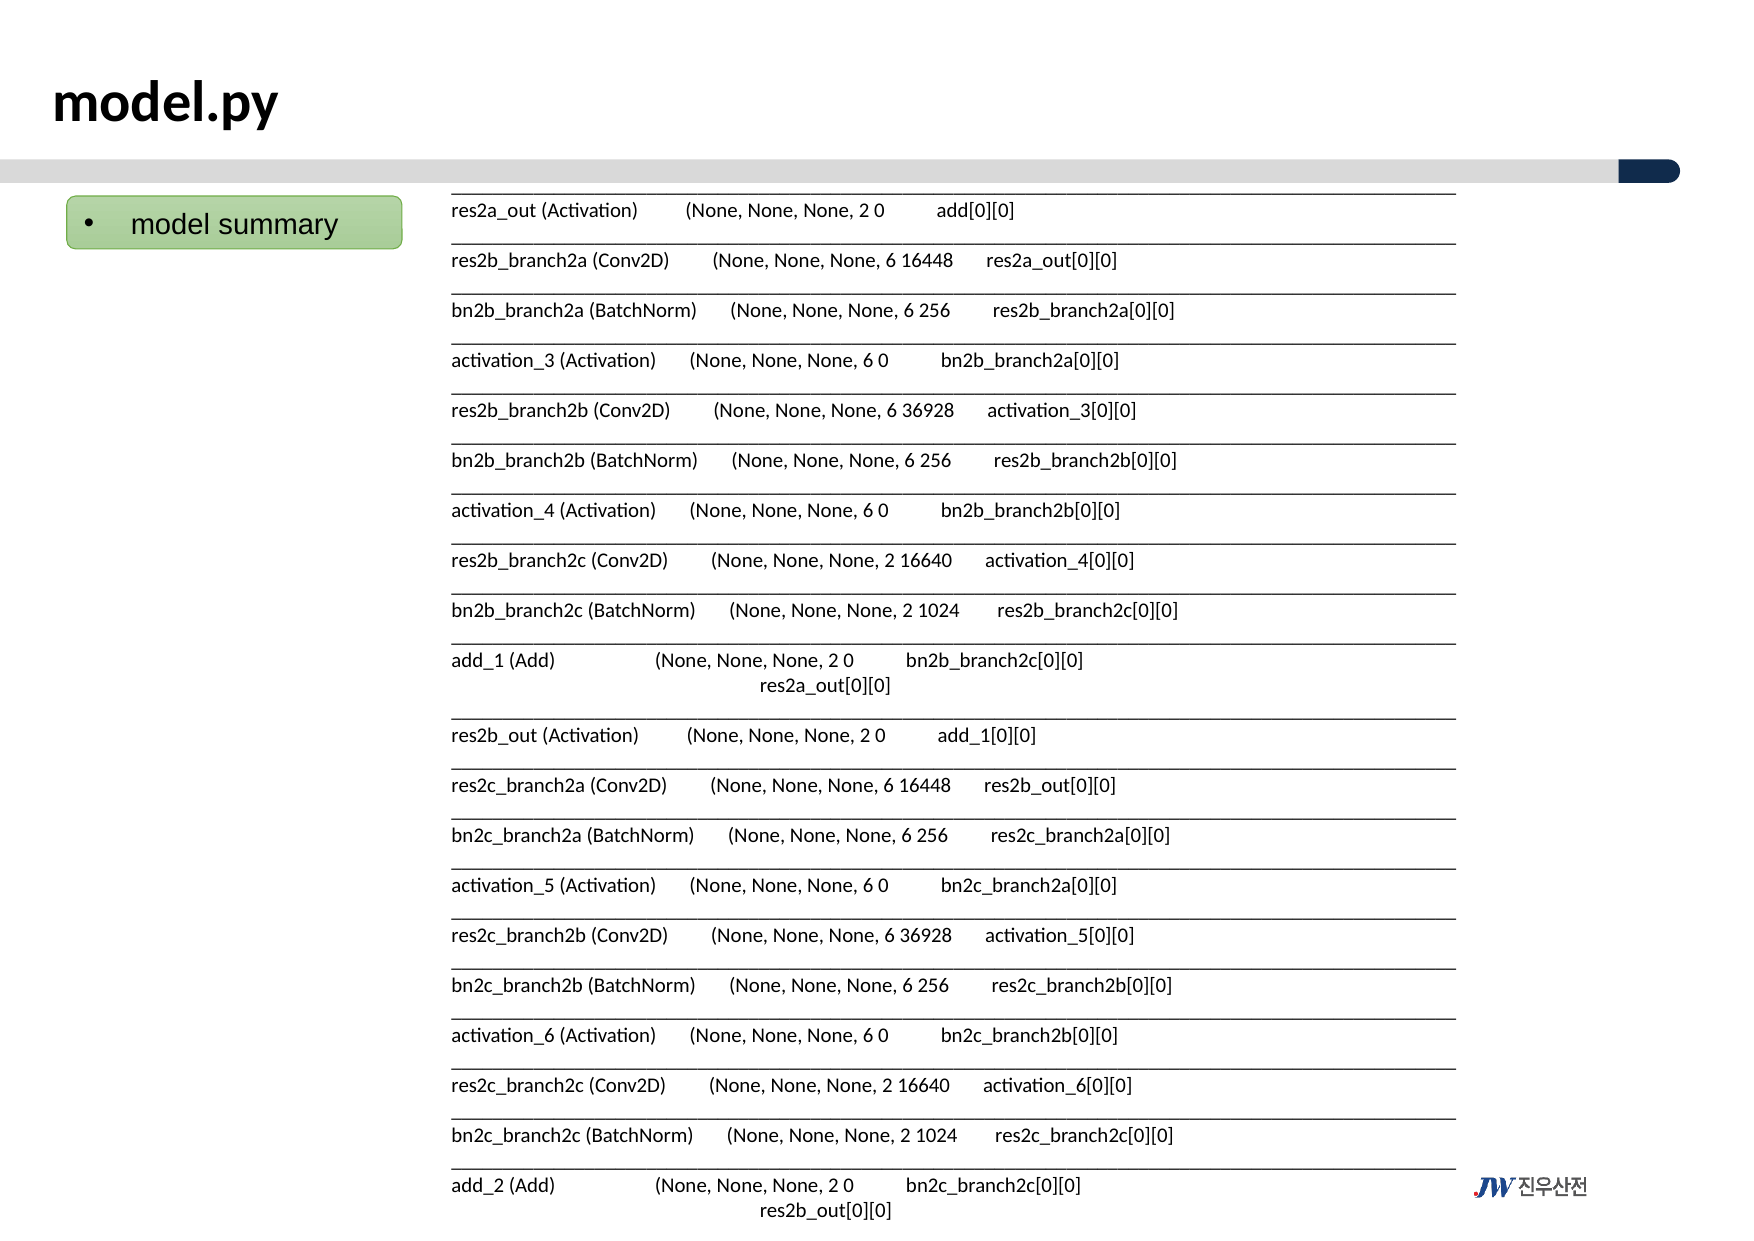

model.py
__________________________________________________________________________________________________
res2a_out (Activation)          (None, None, None, 2 0           add[0][0]
__________________________________________________________________________________________________
res2b_branch2a (Conv2D)         (None, None, None, 6 16448       res2a_out[0][0]
__________________________________________________________________________________________________
bn2b_branch2a (BatchNorm)       (None, None, None, 6 256         res2b_branch2a[0][0]
__________________________________________________________________________________________________
activation_3 (Activation)       (None, None, None, 6 0           bn2b_branch2a[0][0]
__________________________________________________________________________________________________
res2b_branch2b (Conv2D)         (None, None, None, 6 36928       activation_3[0][0]
__________________________________________________________________________________________________
bn2b_branch2b (BatchNorm)       (None, None, None, 6 256         res2b_branch2b[0][0]
__________________________________________________________________________________________________
activation_4 (Activation)       (None, None, None, 6 0           bn2b_branch2b[0][0]
__________________________________________________________________________________________________
res2b_branch2c (Conv2D)         (None, None, None, 2 16640       activation_4[0][0]
__________________________________________________________________________________________________
bn2b_branch2c (BatchNorm)       (None, None, None, 2 1024        res2b_branch2c[0][0]
__________________________________________________________________________________________________
add_1 (Add)                     (None, None, None, 2 0           bn2b_branch2c[0][0]
                                                                 res2a_out[0][0]
__________________________________________________________________________________________________
res2b_out (Activation)          (None, None, None, 2 0           add_1[0][0]
__________________________________________________________________________________________________
res2c_branch2a (Conv2D)         (None, None, None, 6 16448       res2b_out[0][0]
__________________________________________________________________________________________________
bn2c_branch2a (BatchNorm)       (None, None, None, 6 256         res2c_branch2a[0][0]
__________________________________________________________________________________________________
activation_5 (Activation)       (None, None, None, 6 0           bn2c_branch2a[0][0]
__________________________________________________________________________________________________
res2c_branch2b (Conv2D)         (None, None, None, 6 36928       activation_5[0][0]
__________________________________________________________________________________________________
bn2c_branch2b (BatchNorm)       (None, None, None, 6 256         res2c_branch2b[0][0]
__________________________________________________________________________________________________
activation_6 (Activation)       (None, None, None, 6 0           bn2c_branch2b[0][0]
__________________________________________________________________________________________________
res2c_branch2c (Conv2D)         (None, None, None, 2 16640       activation_6[0][0]
__________________________________________________________________________________________________
bn2c_branch2c (BatchNorm)       (None, None, None, 2 1024        res2c_branch2c[0][0]
__________________________________________________________________________________________________
add_2 (Add)                     (None, None, None, 2 0           bn2c_branch2c[0][0]
                                                                 res2b_out[0][0]
model summary